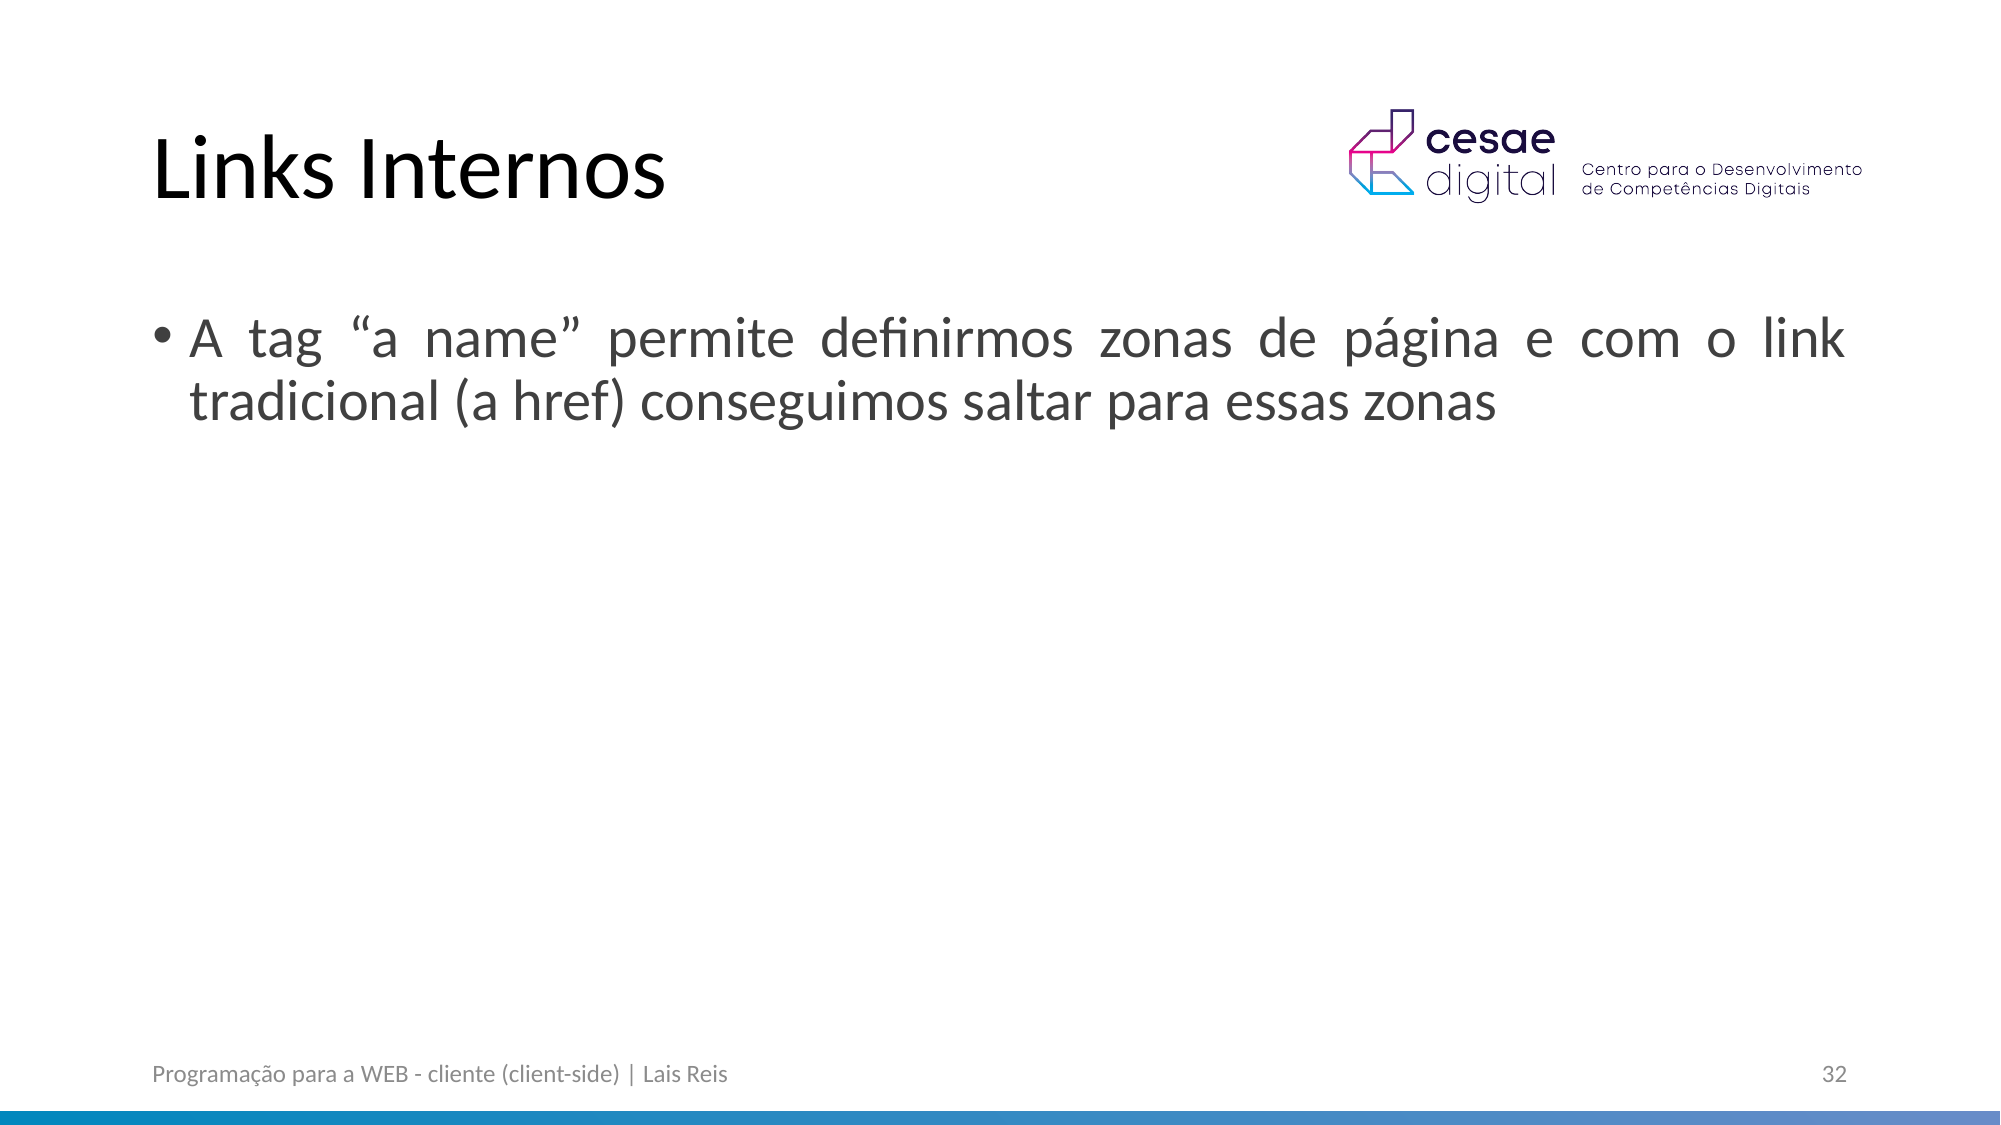

# Links Internos
A tag “a name” permite definirmos zonas de página e com o link tradicional (a href) conseguimos saltar para essas zonas
Programação para a WEB - cliente (client-side) | Lais Reis
32